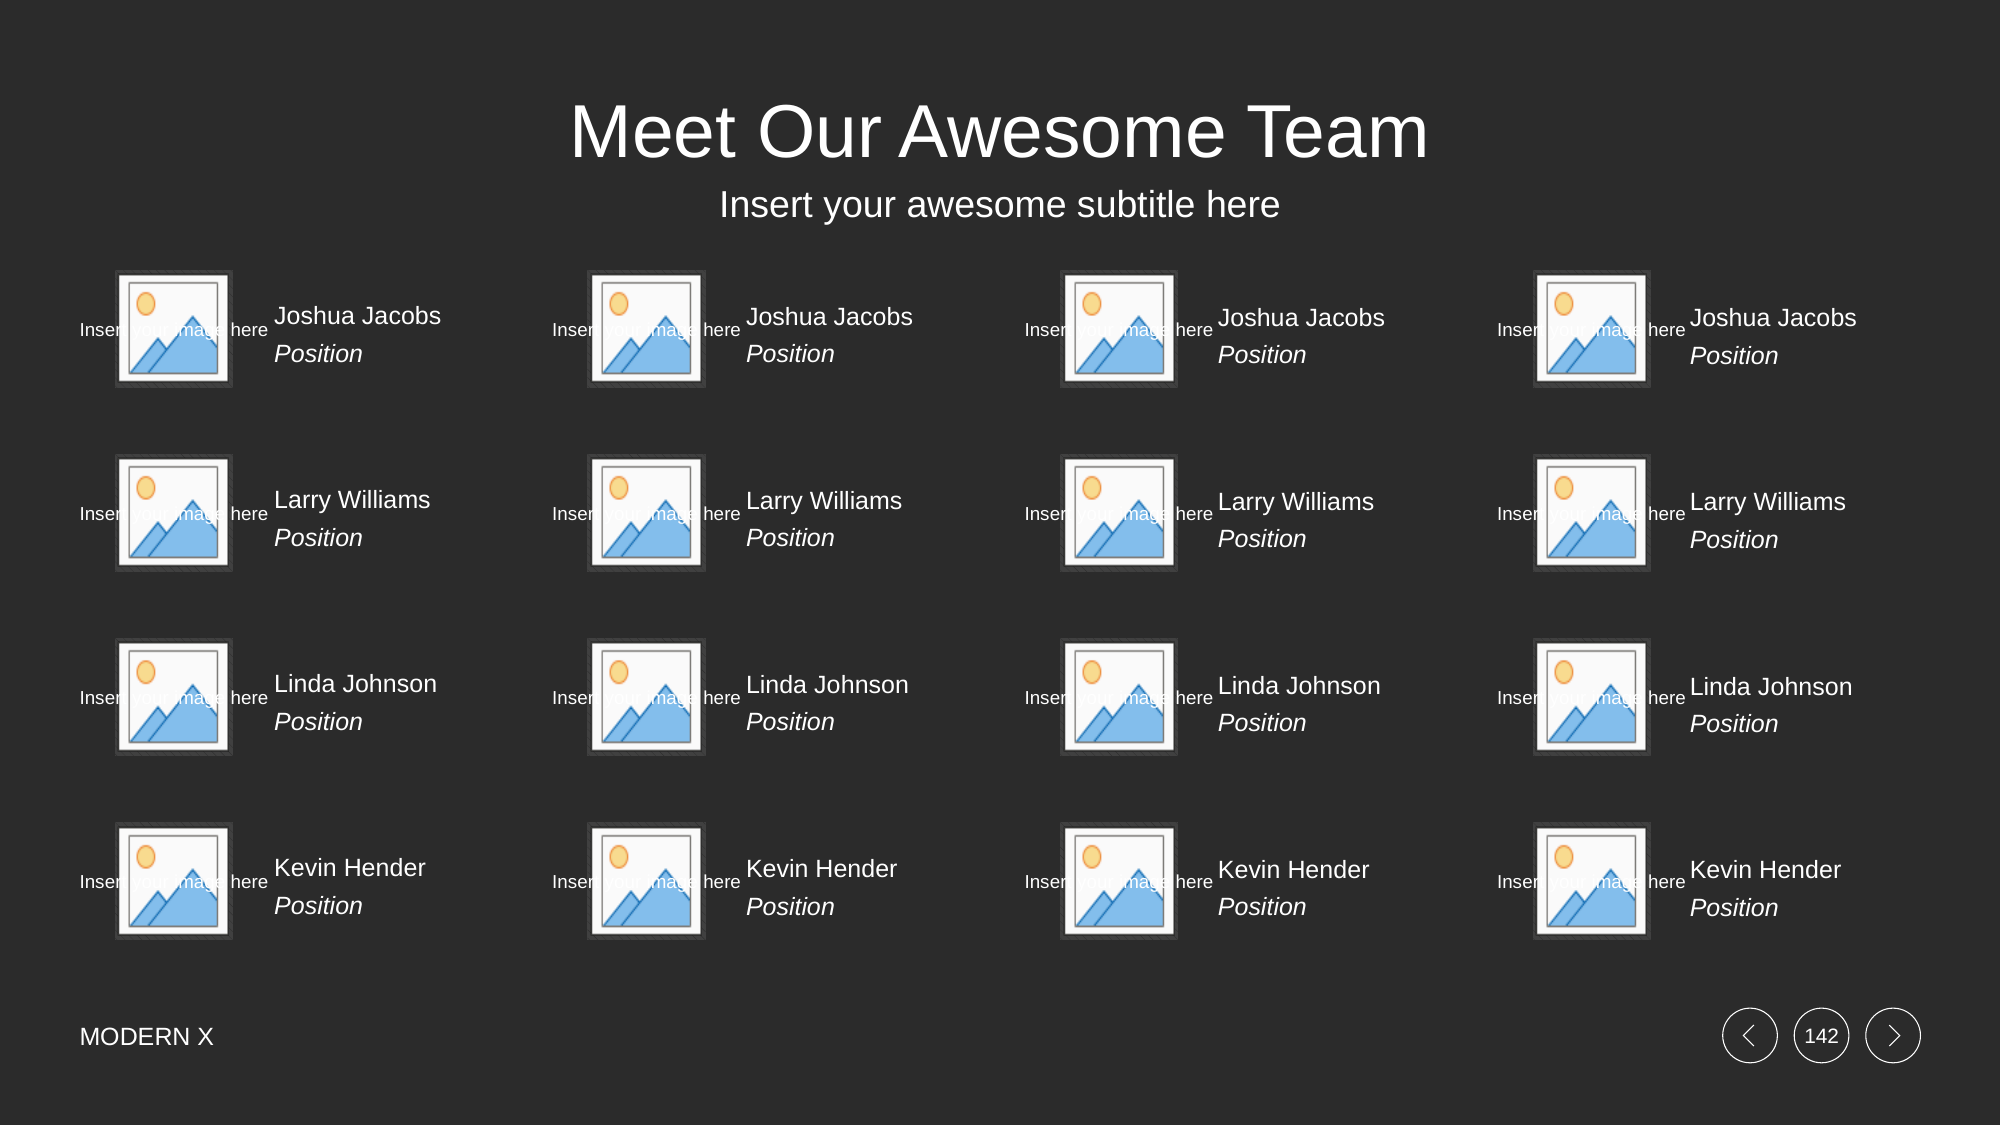

# Meet Our Awesome Team
Insert your awesome subtitle here

Joshua Jacobs
Position
Joshua Jacobs
Position
Joshua Jacobs
Position
Joshua Jacobs
Position

Larry Williams
Position
Larry Williams
Position
Larry Williams
Position
Larry Williams
Position

Linda Johnson
Position
Linda Johnson
Position
Linda Johnson
Position
Linda Johnson
Position

Kevin Hender
Position
Kevin Hender
Position
Kevin Hender
Position
Kevin Hender
Position